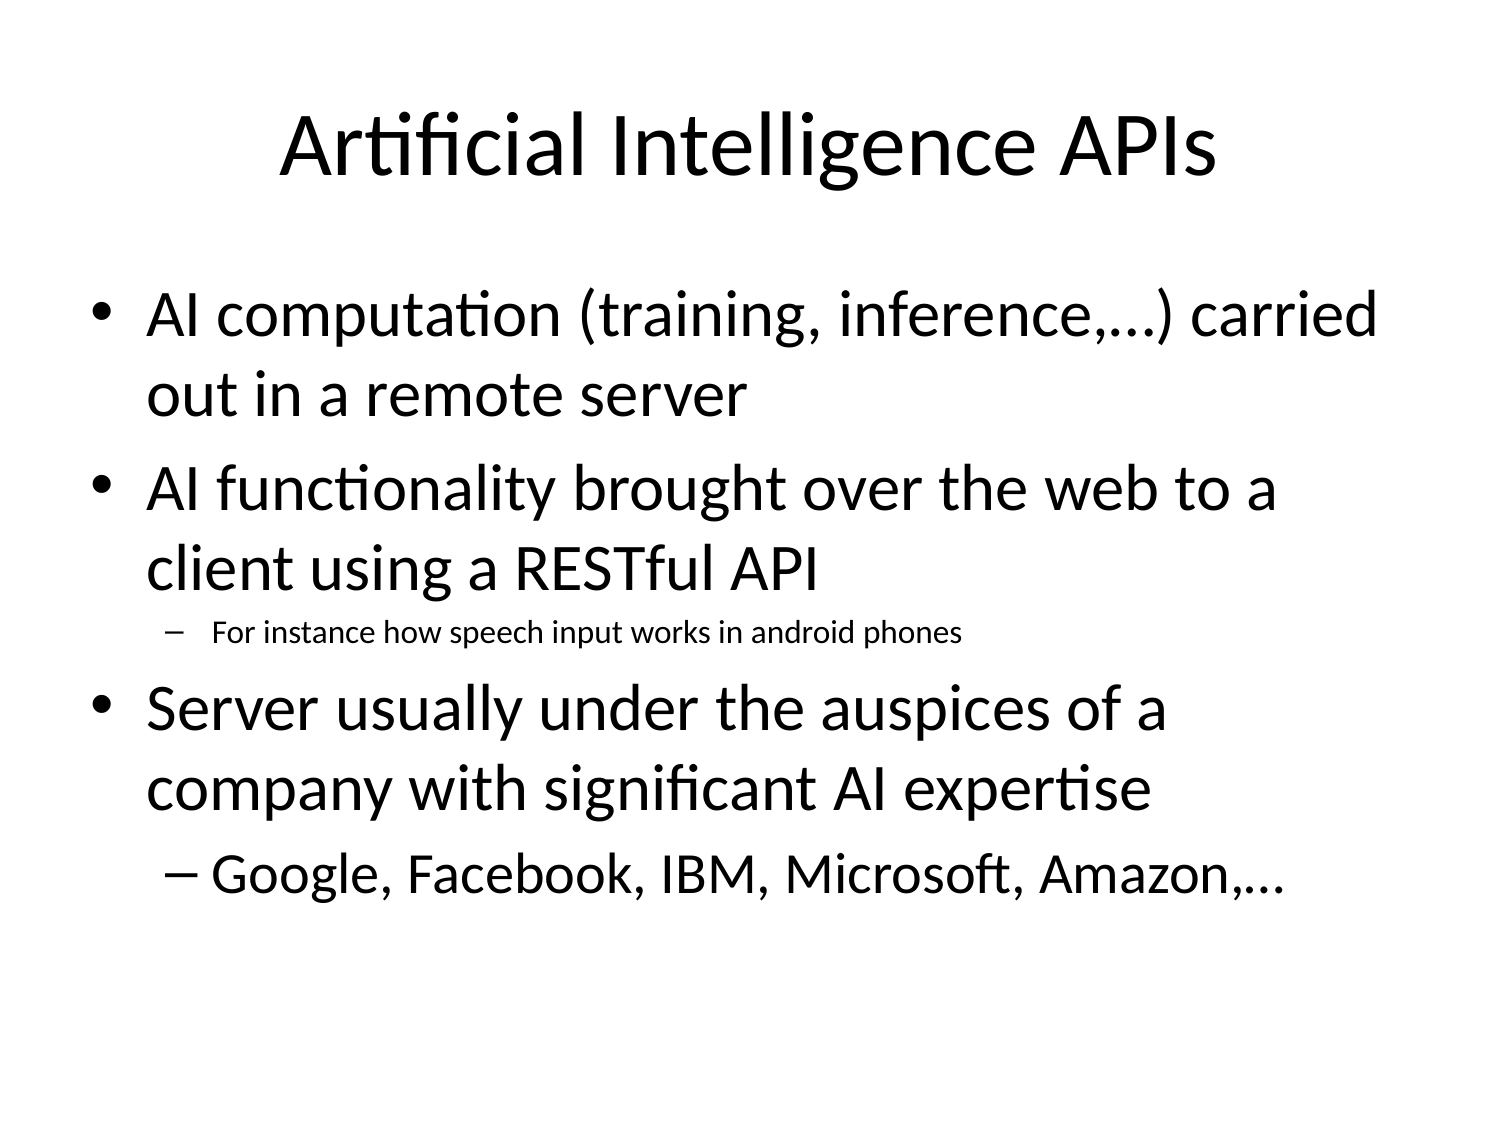

# Artificial Intelligence APIs
AI computation (training, inference,…) carried out in a remote server
AI functionality brought over the web to a client using a RESTful API
For instance how speech input works in android phones
Server usually under the auspices of a company with significant AI expertise
Google, Facebook, IBM, Microsoft, Amazon,…